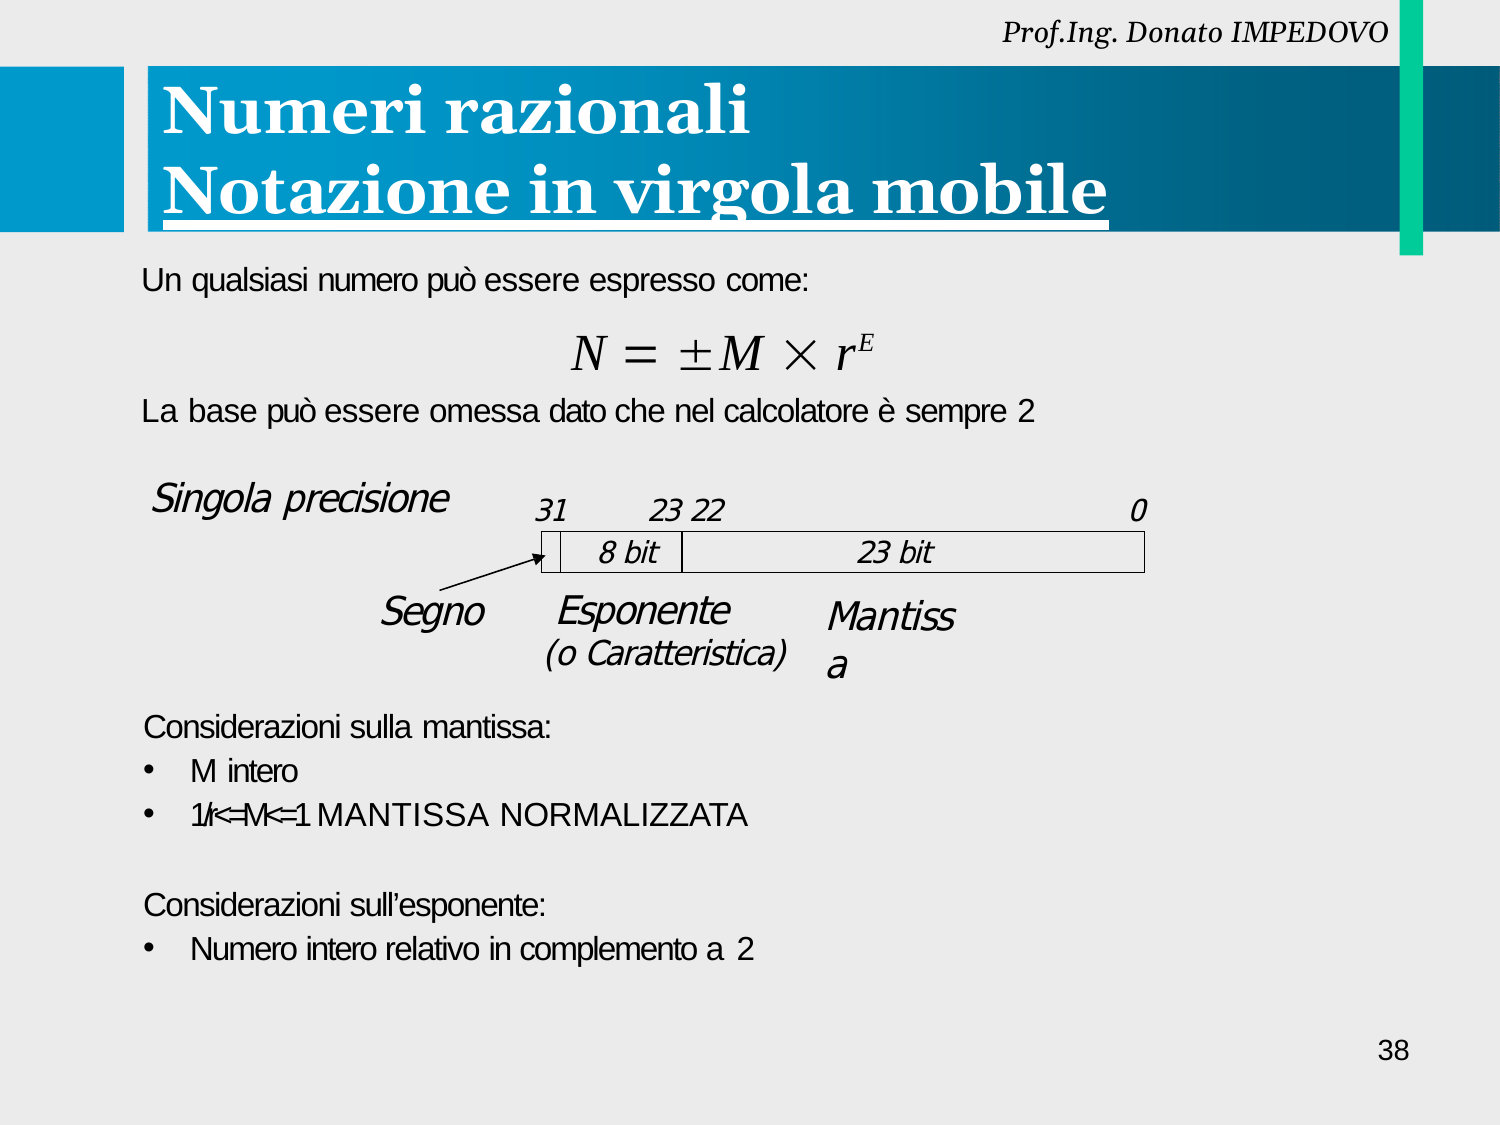

Prof.Ing. Donato IMPEDOVO
# Numeri razionali  Notazione in virgola mobile

Un qualsiasi numero può essere espresso come:
N = ±M × rE
La base può essere omessa dato che nel calcolatore è sempre 2
Singola precisione
31
23 22
0
|  | 8 bit | 23 bit |
| --- | --- | --- |

Segno
Esponente
(o Caratteristica)
Mantissa
Considerazioni sulla mantissa:
M intero
1/r<=M<=1 MANTISSA NORMALIZZATA

Considerazioni sull’esponente:
Numero intero relativo in complemento a 2
38